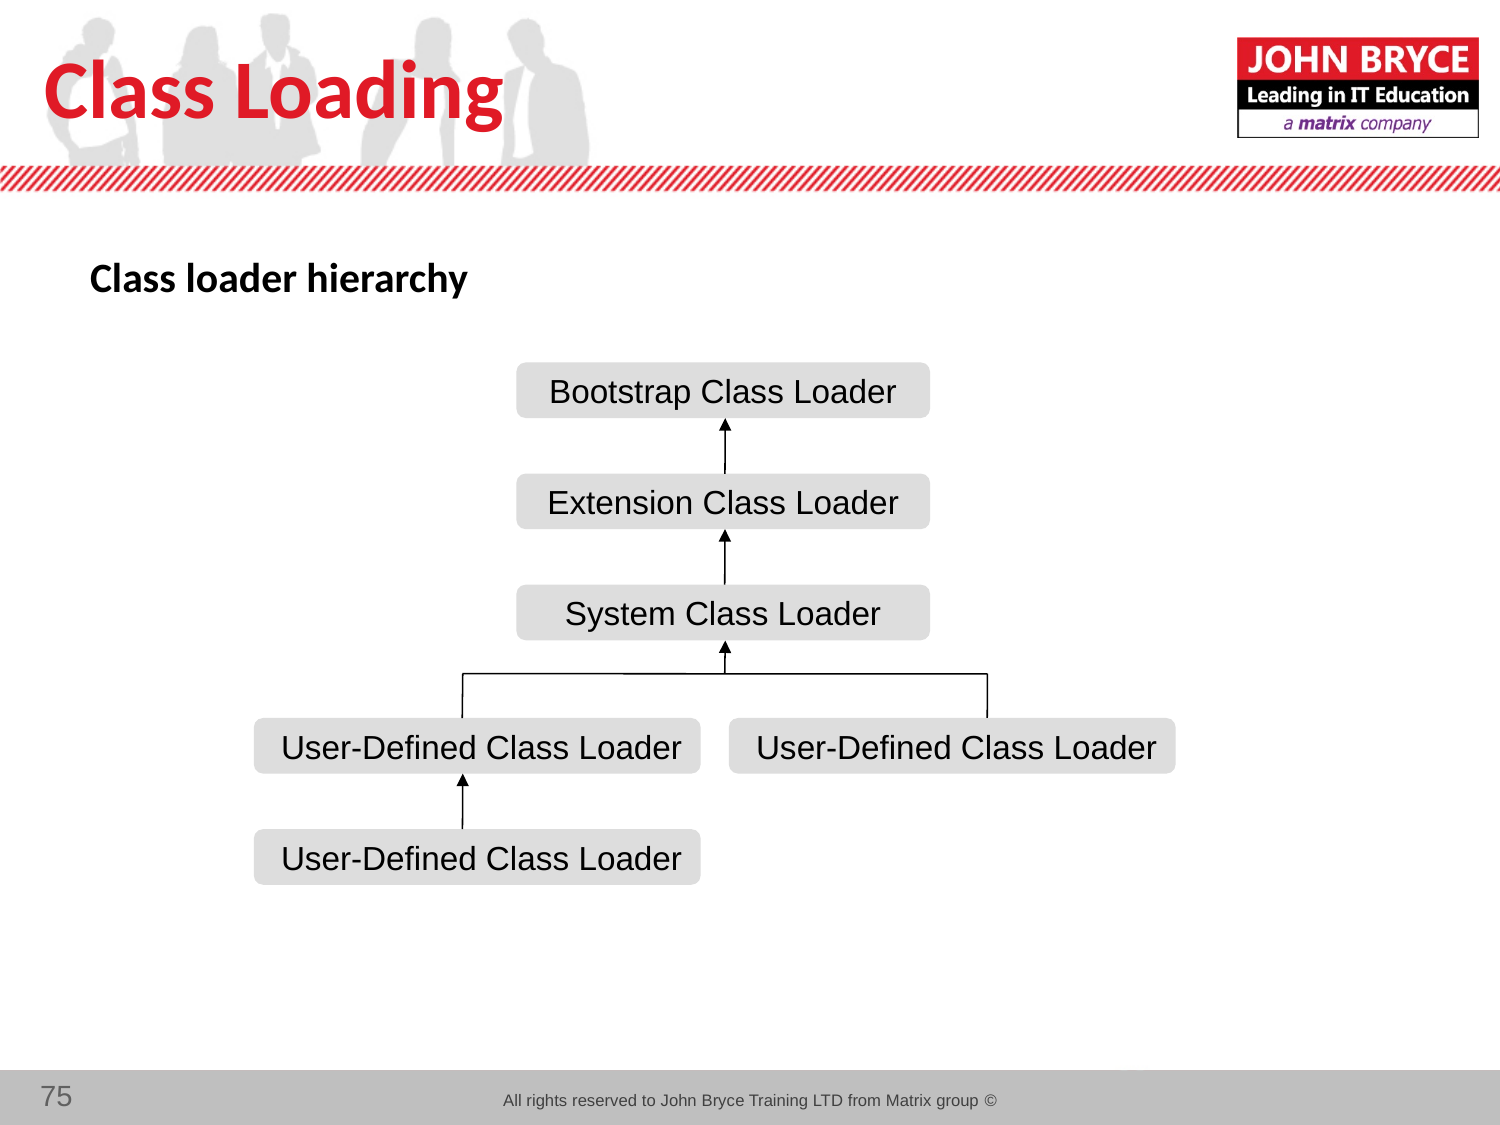

# Class Loading
Class loader hierarchy

Bootstrap Class Loader
Extension Class Loader
System Class Loader
 User-Defined Class Loader
 User-Defined Class Loader
 User-Defined Class Loader